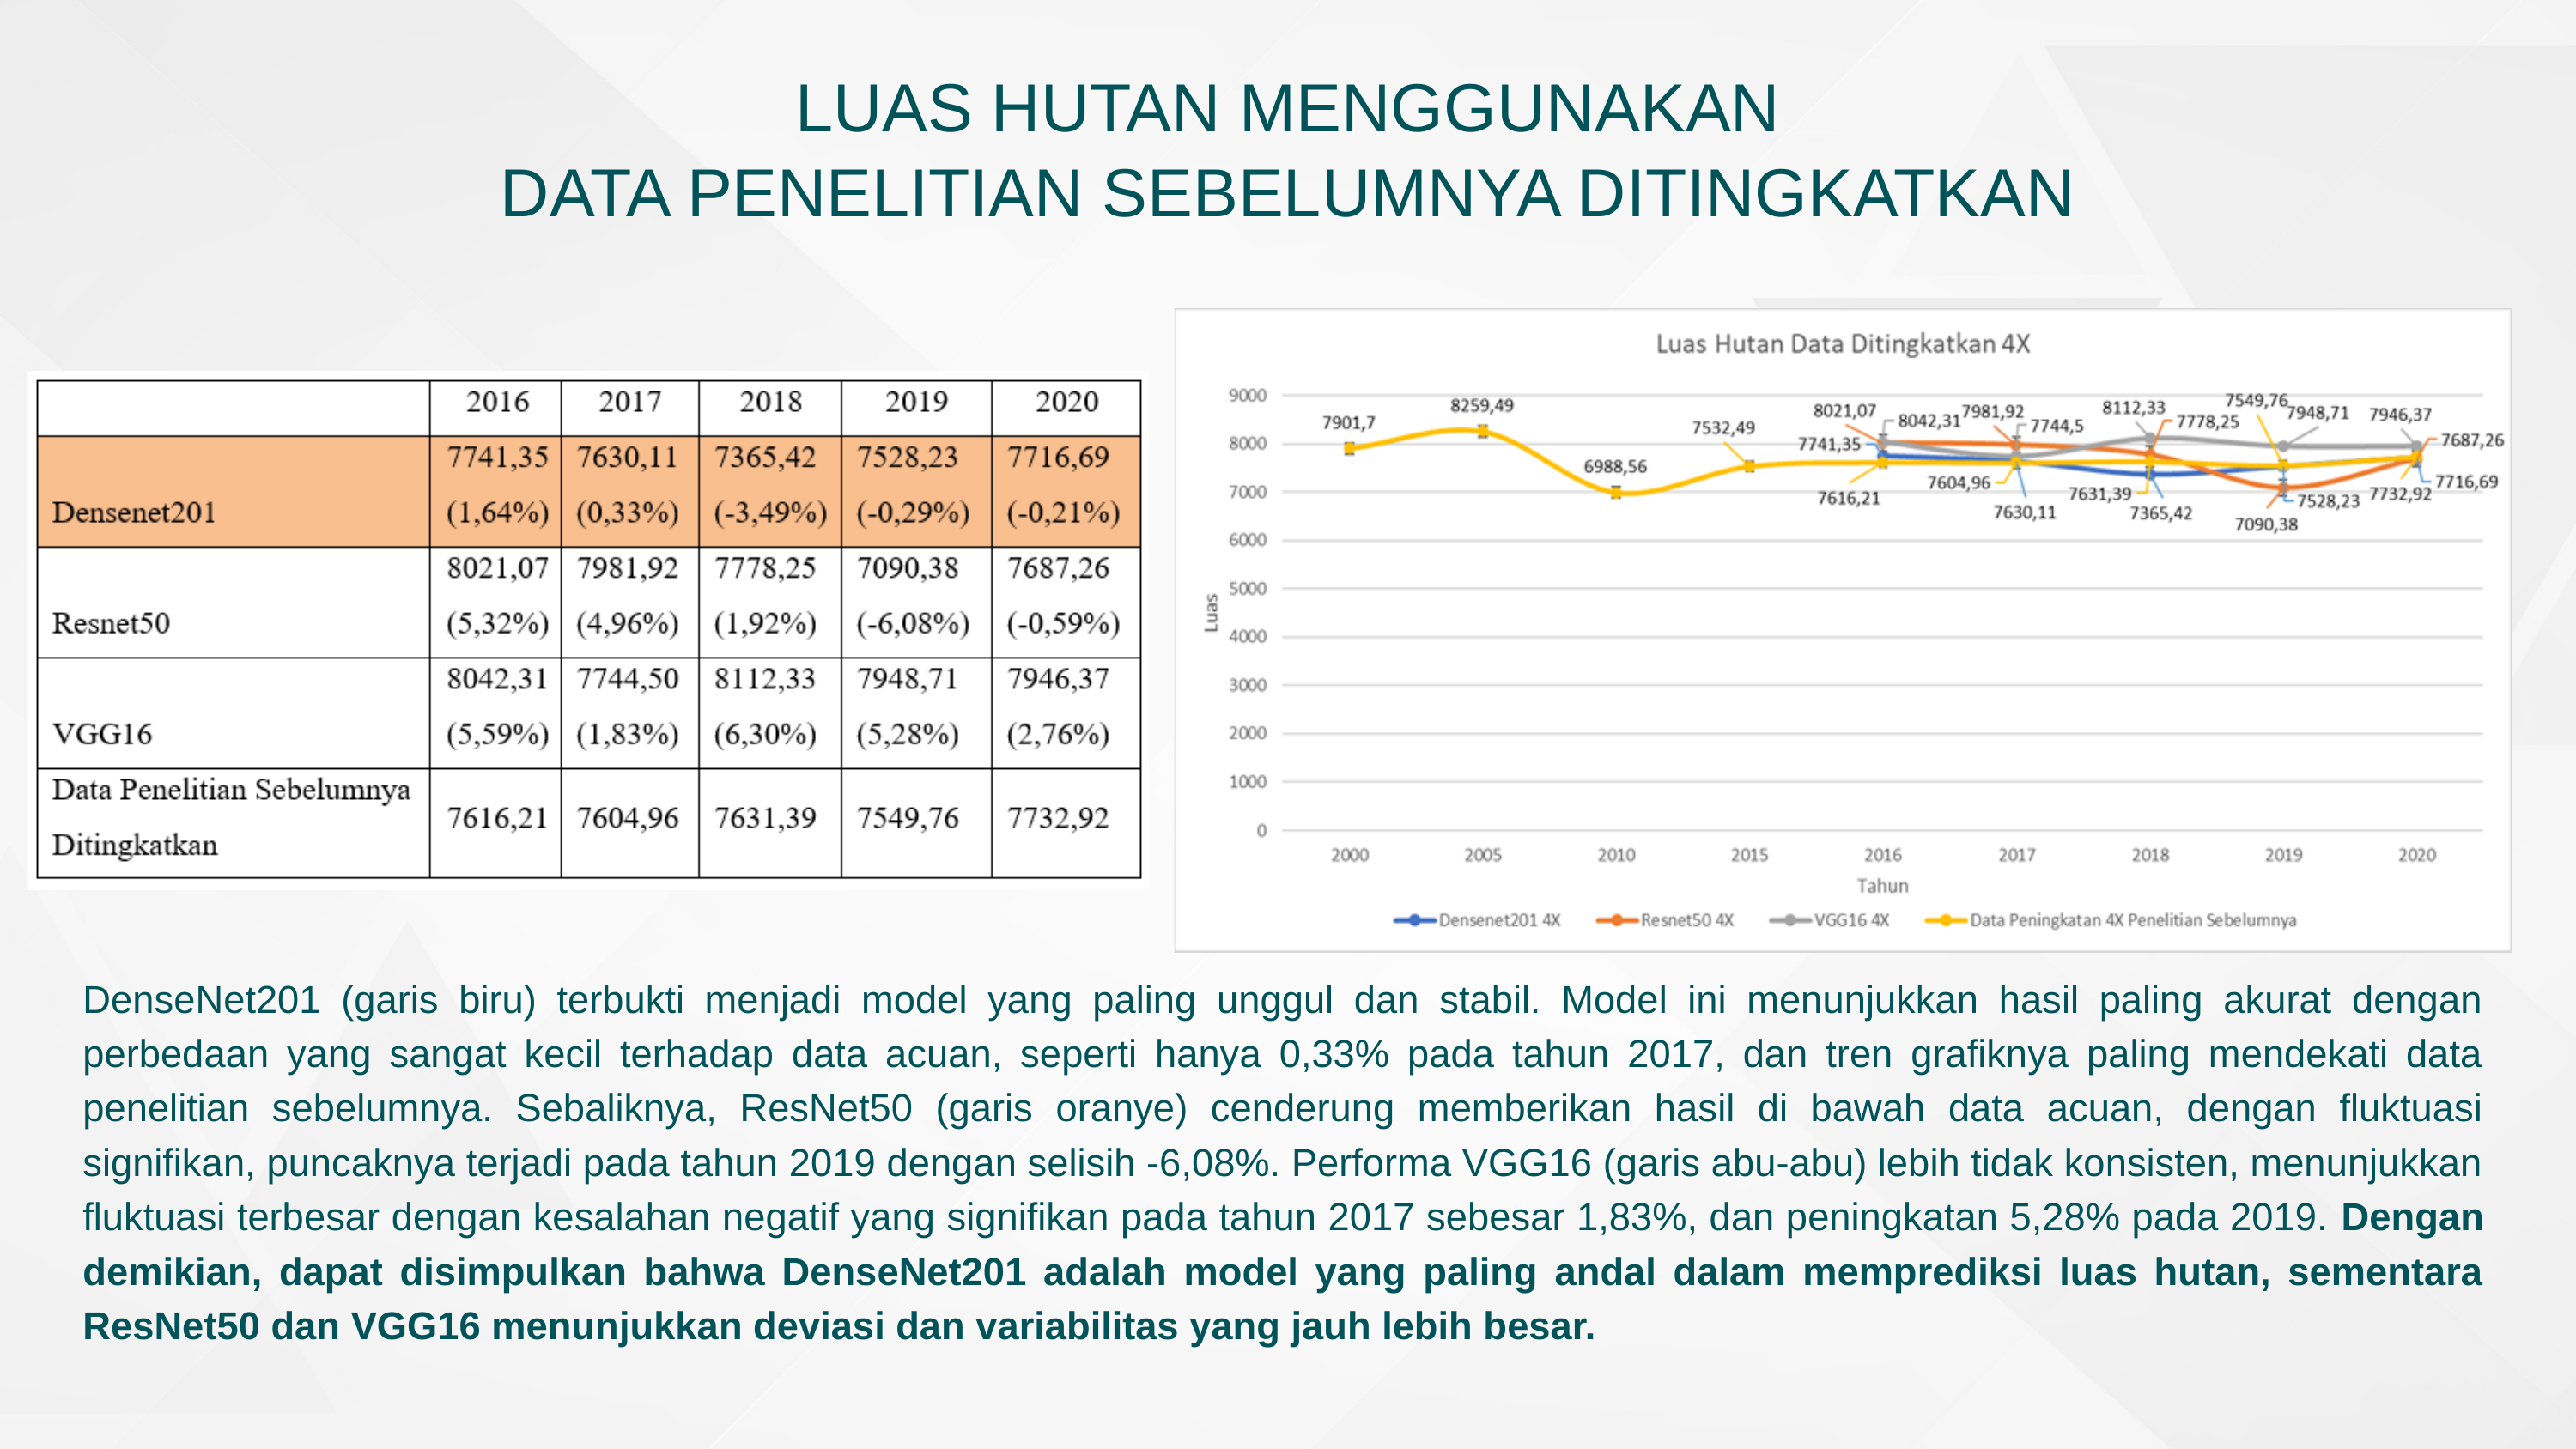

LUAS HUTAN MENGGUNAKAN
DATA PENELITIAN SEBELUMNYA DITINGKATKAN

DenseNet201 (garis biru) terbukti menjadi model yang paling unggul dan stabil. Model ini menunjukkan hasil paling akurat dengan perbedaan yang sangat kecil terhadap data acuan, seperti hanya 0,33% pada tahun 2017, dan tren grafiknya paling mendekati data penelitian sebelumnya. Sebaliknya, ResNet50 (garis oranye) cenderung memberikan hasil di bawah data acuan, dengan fluktuasi signifikan, puncaknya terjadi pada tahun 2019 dengan selisih -6,08%. Performa VGG16 (garis abu-abu) lebih tidak konsisten, menunjukkan fluktuasi terbesar dengan kesalahan negatif yang signifikan pada tahun 2017 sebesar 1,83%, dan peningkatan 5,28% pada 2019. Dengan demikian, dapat disimpulkan bahwa DenseNet201 adalah model yang paling andal dalam memprediksi luas hutan, sementara ResNet50 dan VGG16 menunjukkan deviasi dan variabilitas yang jauh lebih besar.